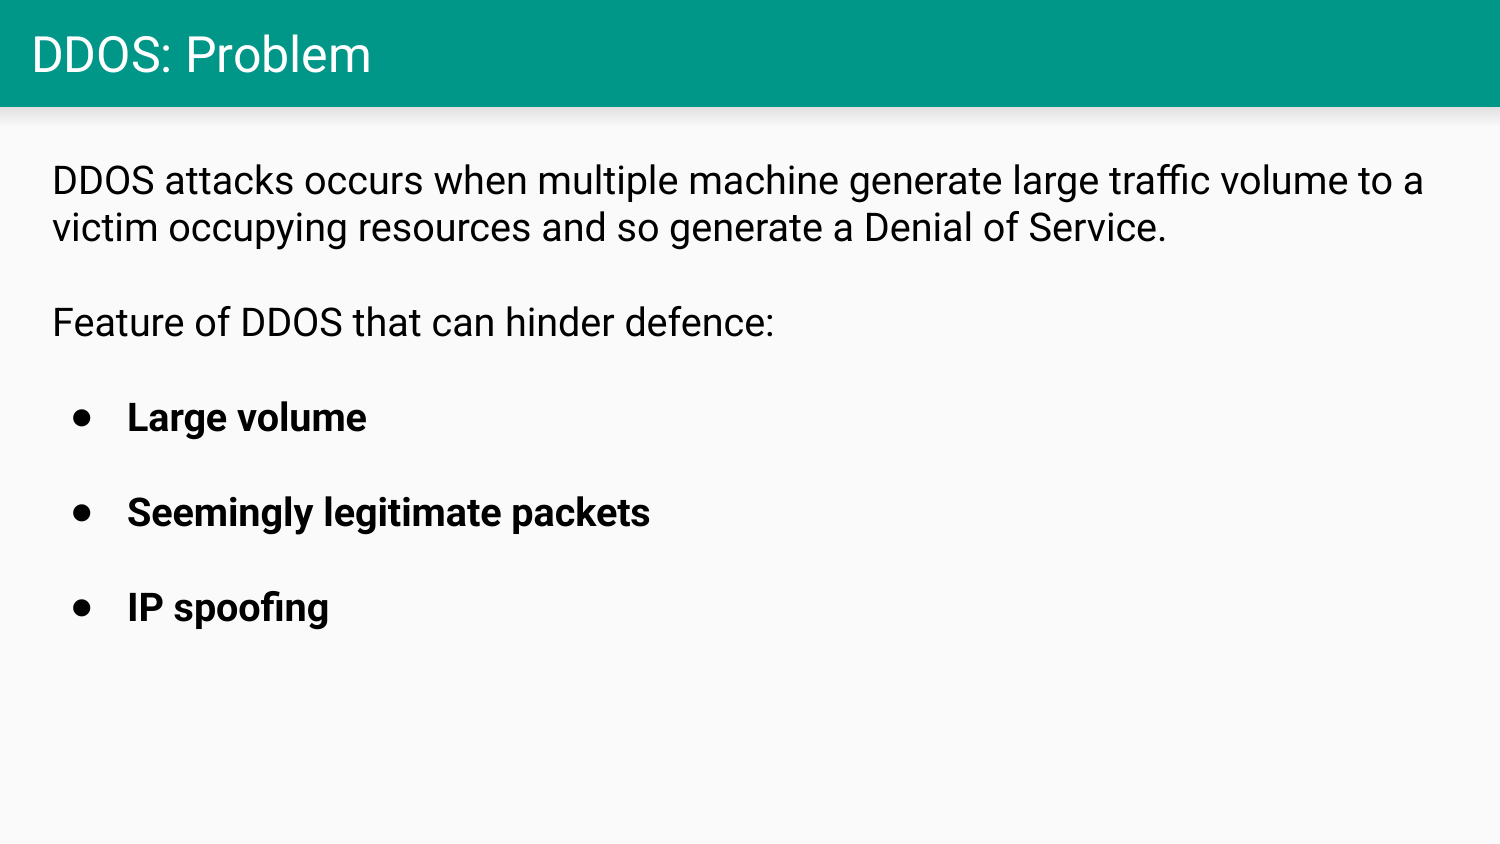

# DDOS: Problem
DDOS attacks occurs when multiple machine generate large traffic volume to a victim occupying resources and so generate a Denial of Service.

Feature of DDOS that can hinder defence:

Large volume

Seemingly legitimate packets

IP spoofing